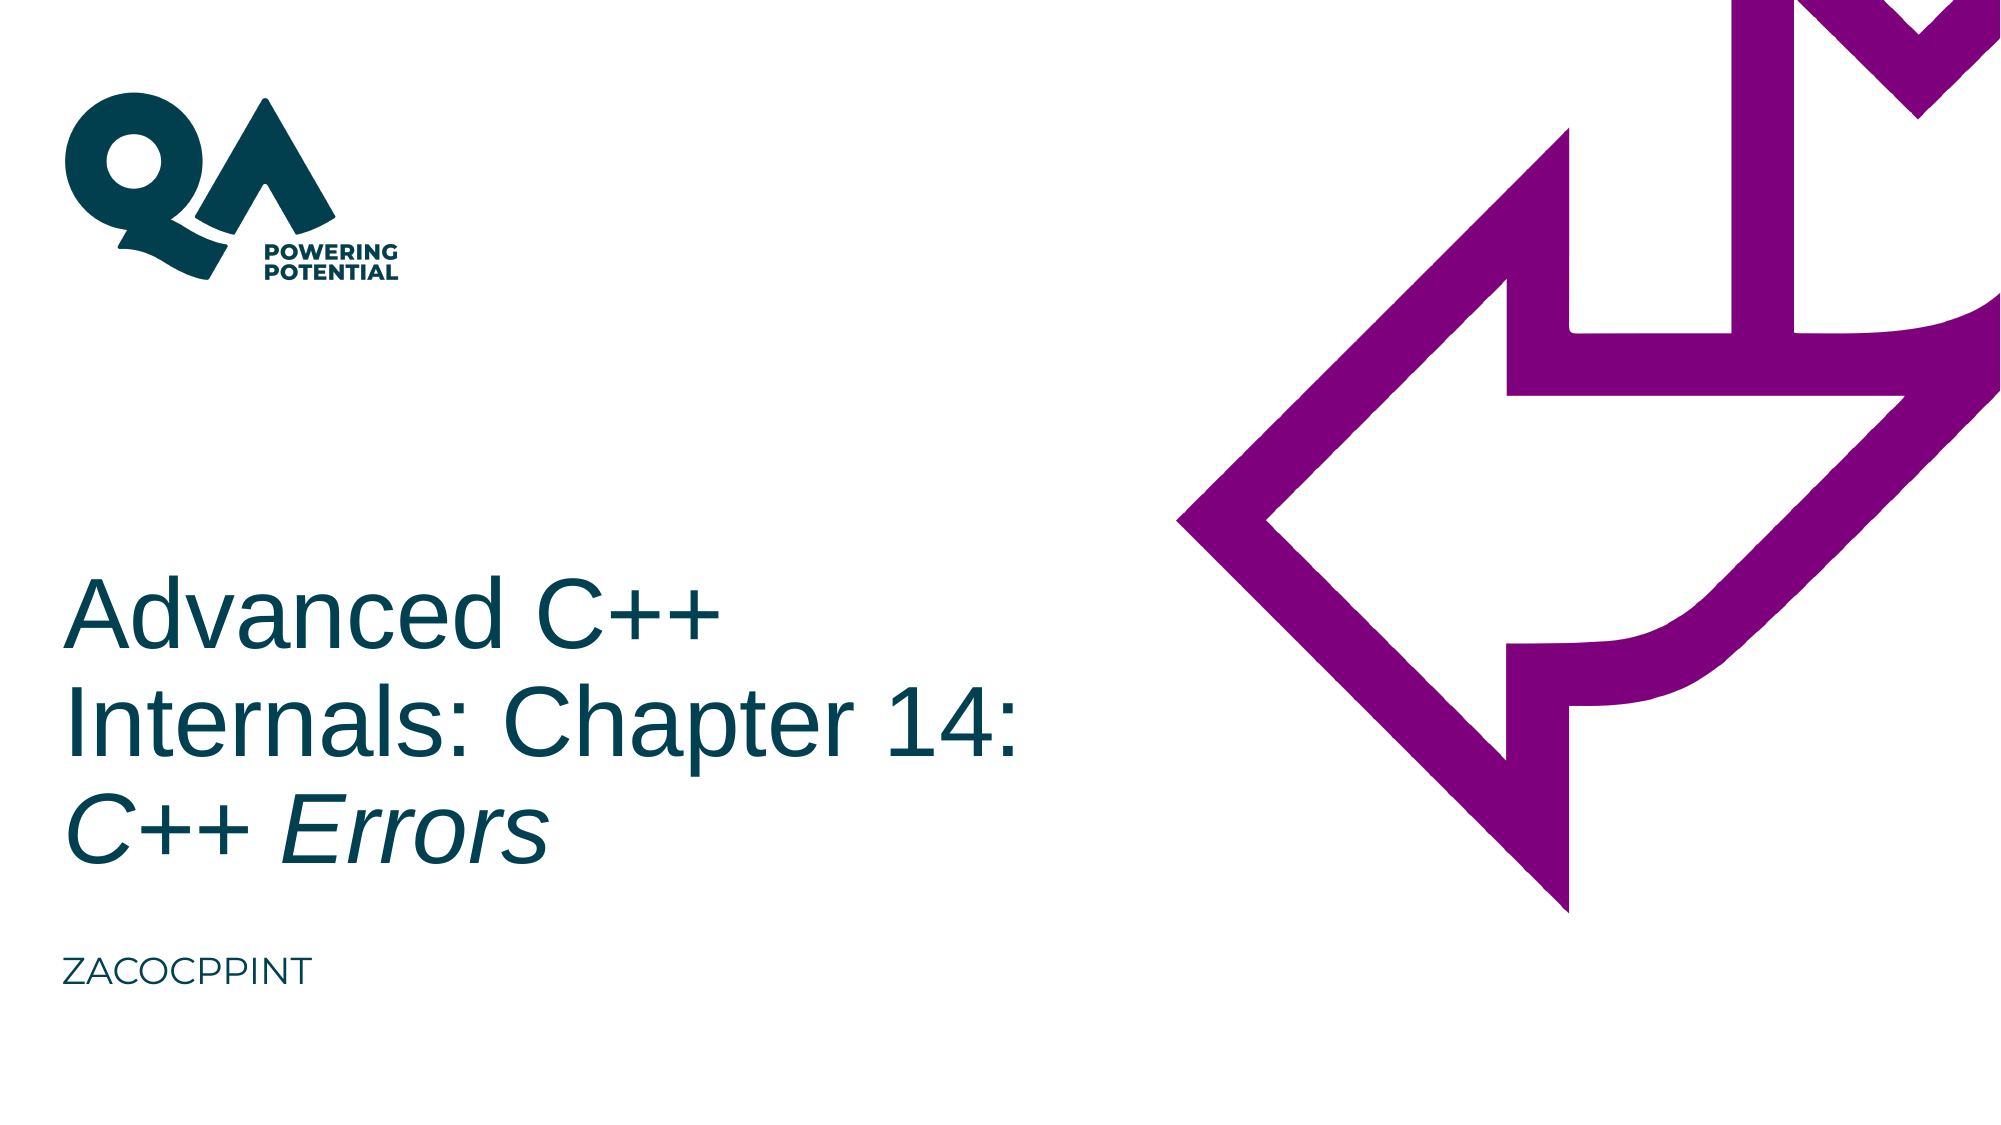

# Advanced C++ Internals: Chapter 14: C++ Errors
ZACOCPPINT